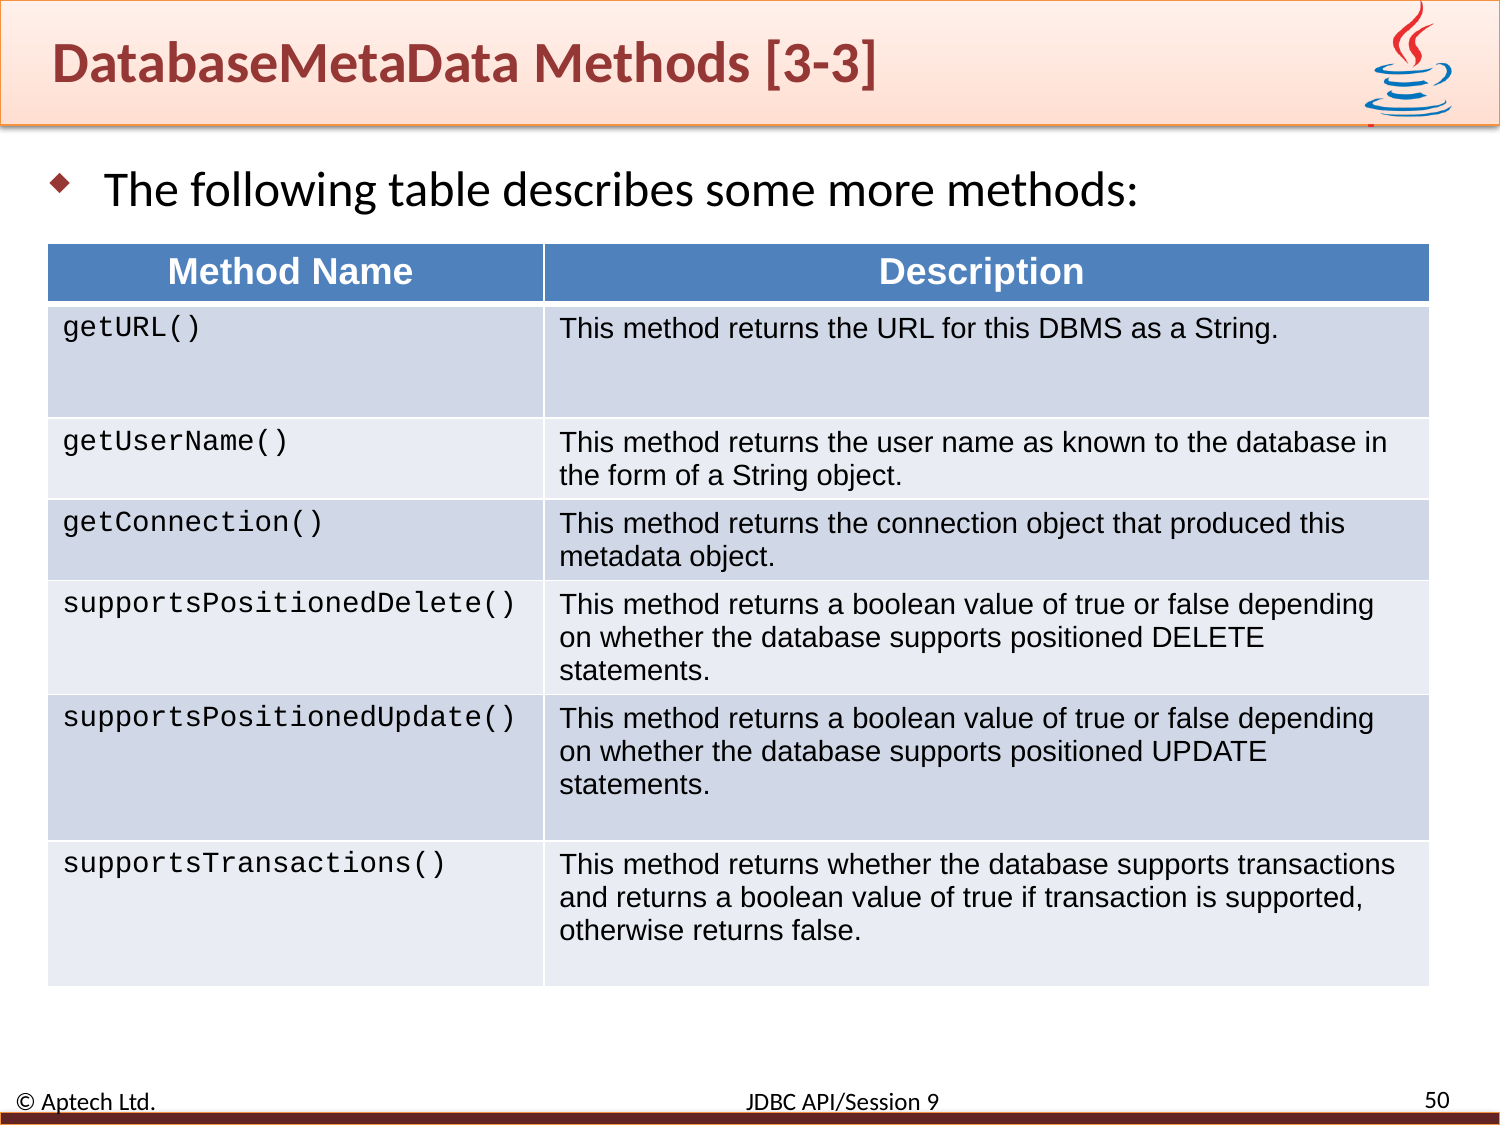

# DatabaseMetaData Methods [3-3]
The following table describes some more methods:
| Method Name | Description |
| --- | --- |
| getURL() | This method returns the URL for this DBMS as a String. |
| getUserName() | This method returns the user name as known to the database in the form of a String object. |
| getConnection() | This method returns the connection object that produced this metadata object. |
| supportsPositionedDelete() | This method returns a boolean value of true or false depending on whether the database supports positioned DELETE statements. |
| supportsPositionedUpdate() | This method returns a boolean value of true or false depending on whether the database supports positioned UPDATE statements. |
| supportsTransactions() | This method returns whether the database supports transactions and returns a boolean value of true if transaction is supported, otherwise returns false. |
50
© Aptech Ltd.                                                                                                       JDBC API/Session 9